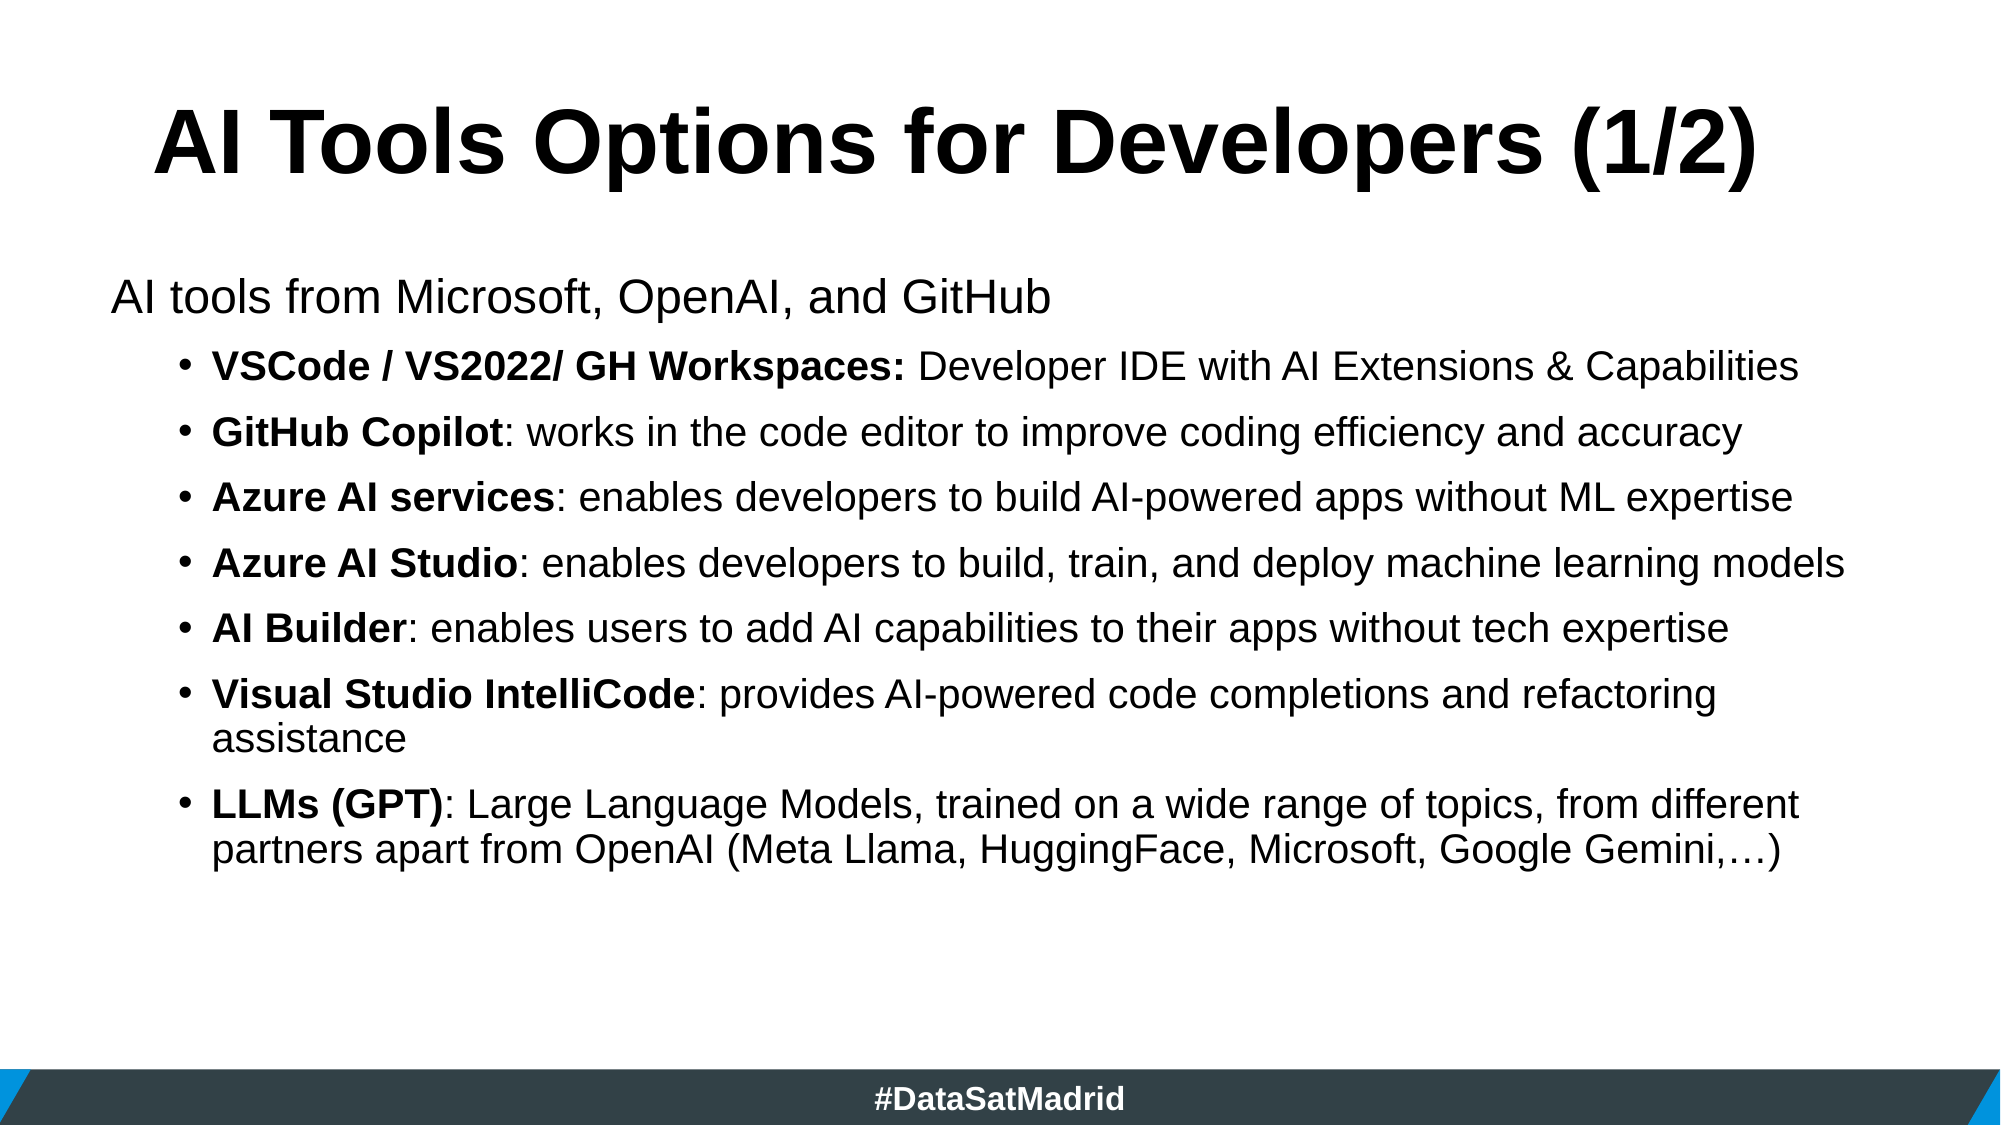

# AI Tools Options for Developers (1/2)
AI tools from Microsoft, OpenAI, and GitHub
VSCode / VS2022/ GH Workspaces: Developer IDE with AI Extensions & Capabilities
GitHub Copilot: works in the code editor to improve coding efficiency and accuracy
Azure AI services: enables developers to build AI-powered apps without ML expertise
Azure AI Studio: enables developers to build, train, and deploy machine learning models
AI Builder: enables users to add AI capabilities to their apps without tech expertise
Visual Studio IntelliCode: provides AI-powered code completions and refactoring assistance
LLMs (GPT): Large Language Models, trained on a wide range of topics, from different partners apart from OpenAI (Meta Llama, HuggingFace, Microsoft, Google Gemini,…)